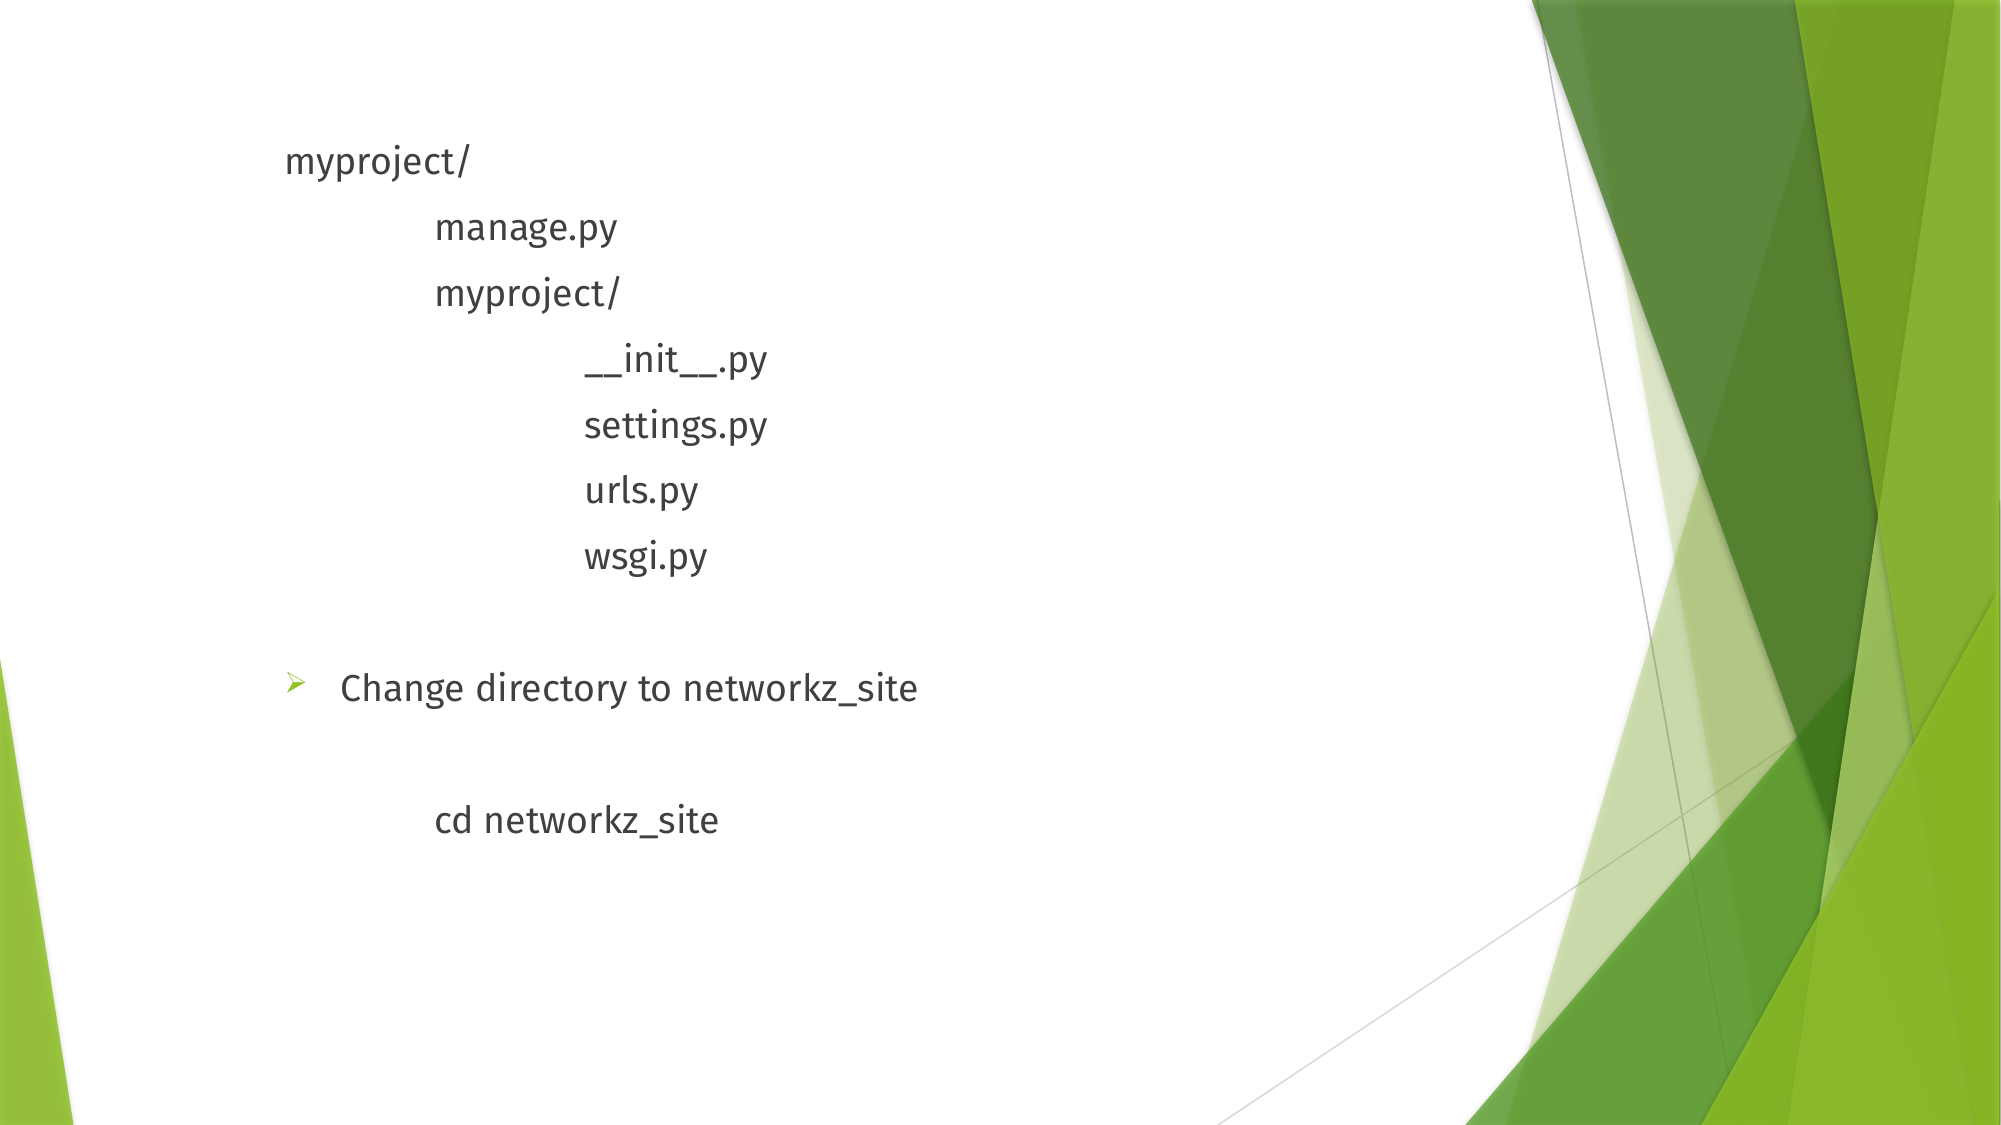

myproject/
	manage.py
 	myproject/
		__init__.py
		settings.py
		urls.py
		wsgi.py

Change directory to networkz_site

	cd networkz_site